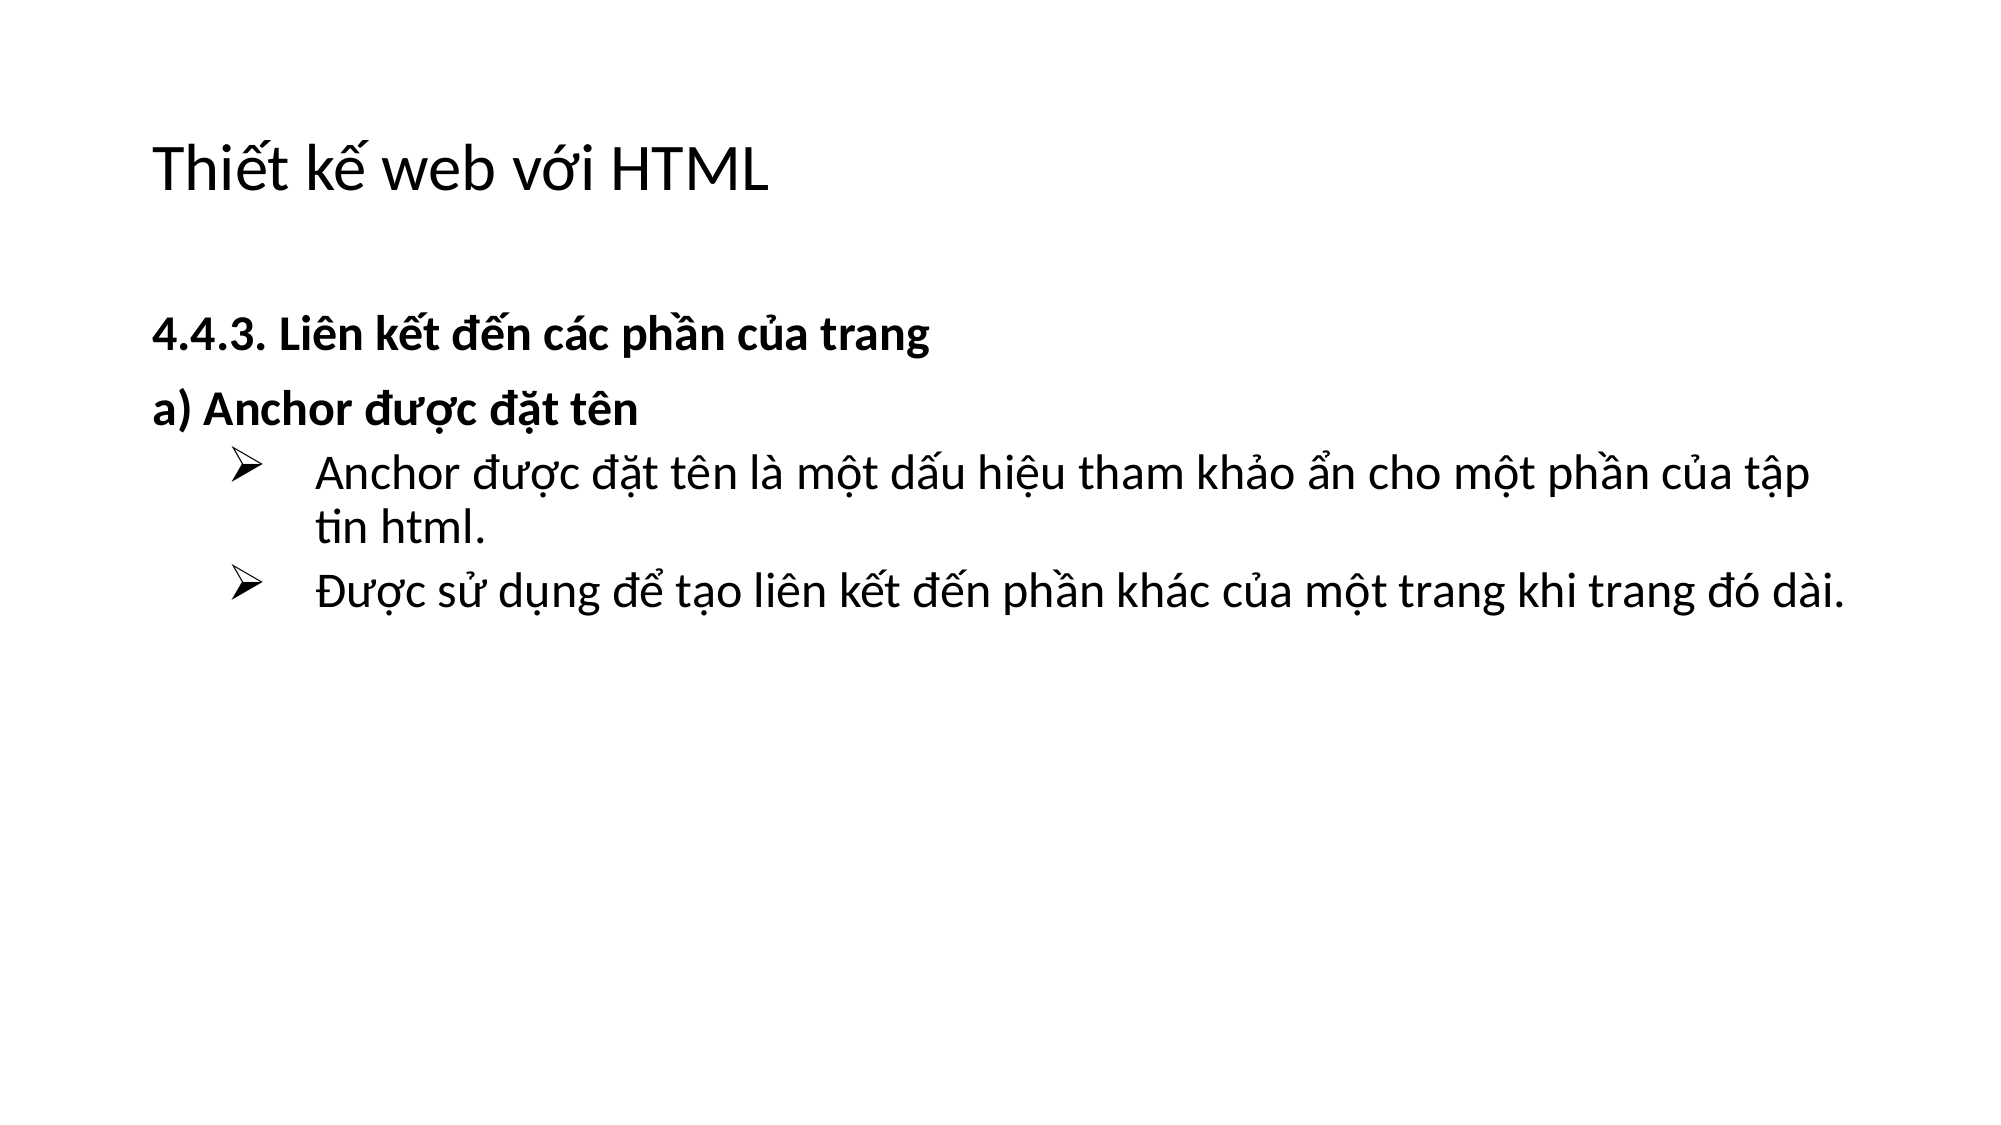

# Thiết kế web với HTML
4.4.3. Liên kết đến các phần của trang
a) Anchor được đặt tên
Anchor được đặt tên là một dấu hiệu tham khảo ẩn cho một phần của tập tin html.
Được sử dụng để tạo liên kết đến phần khác của một trang khi trang đó dài.